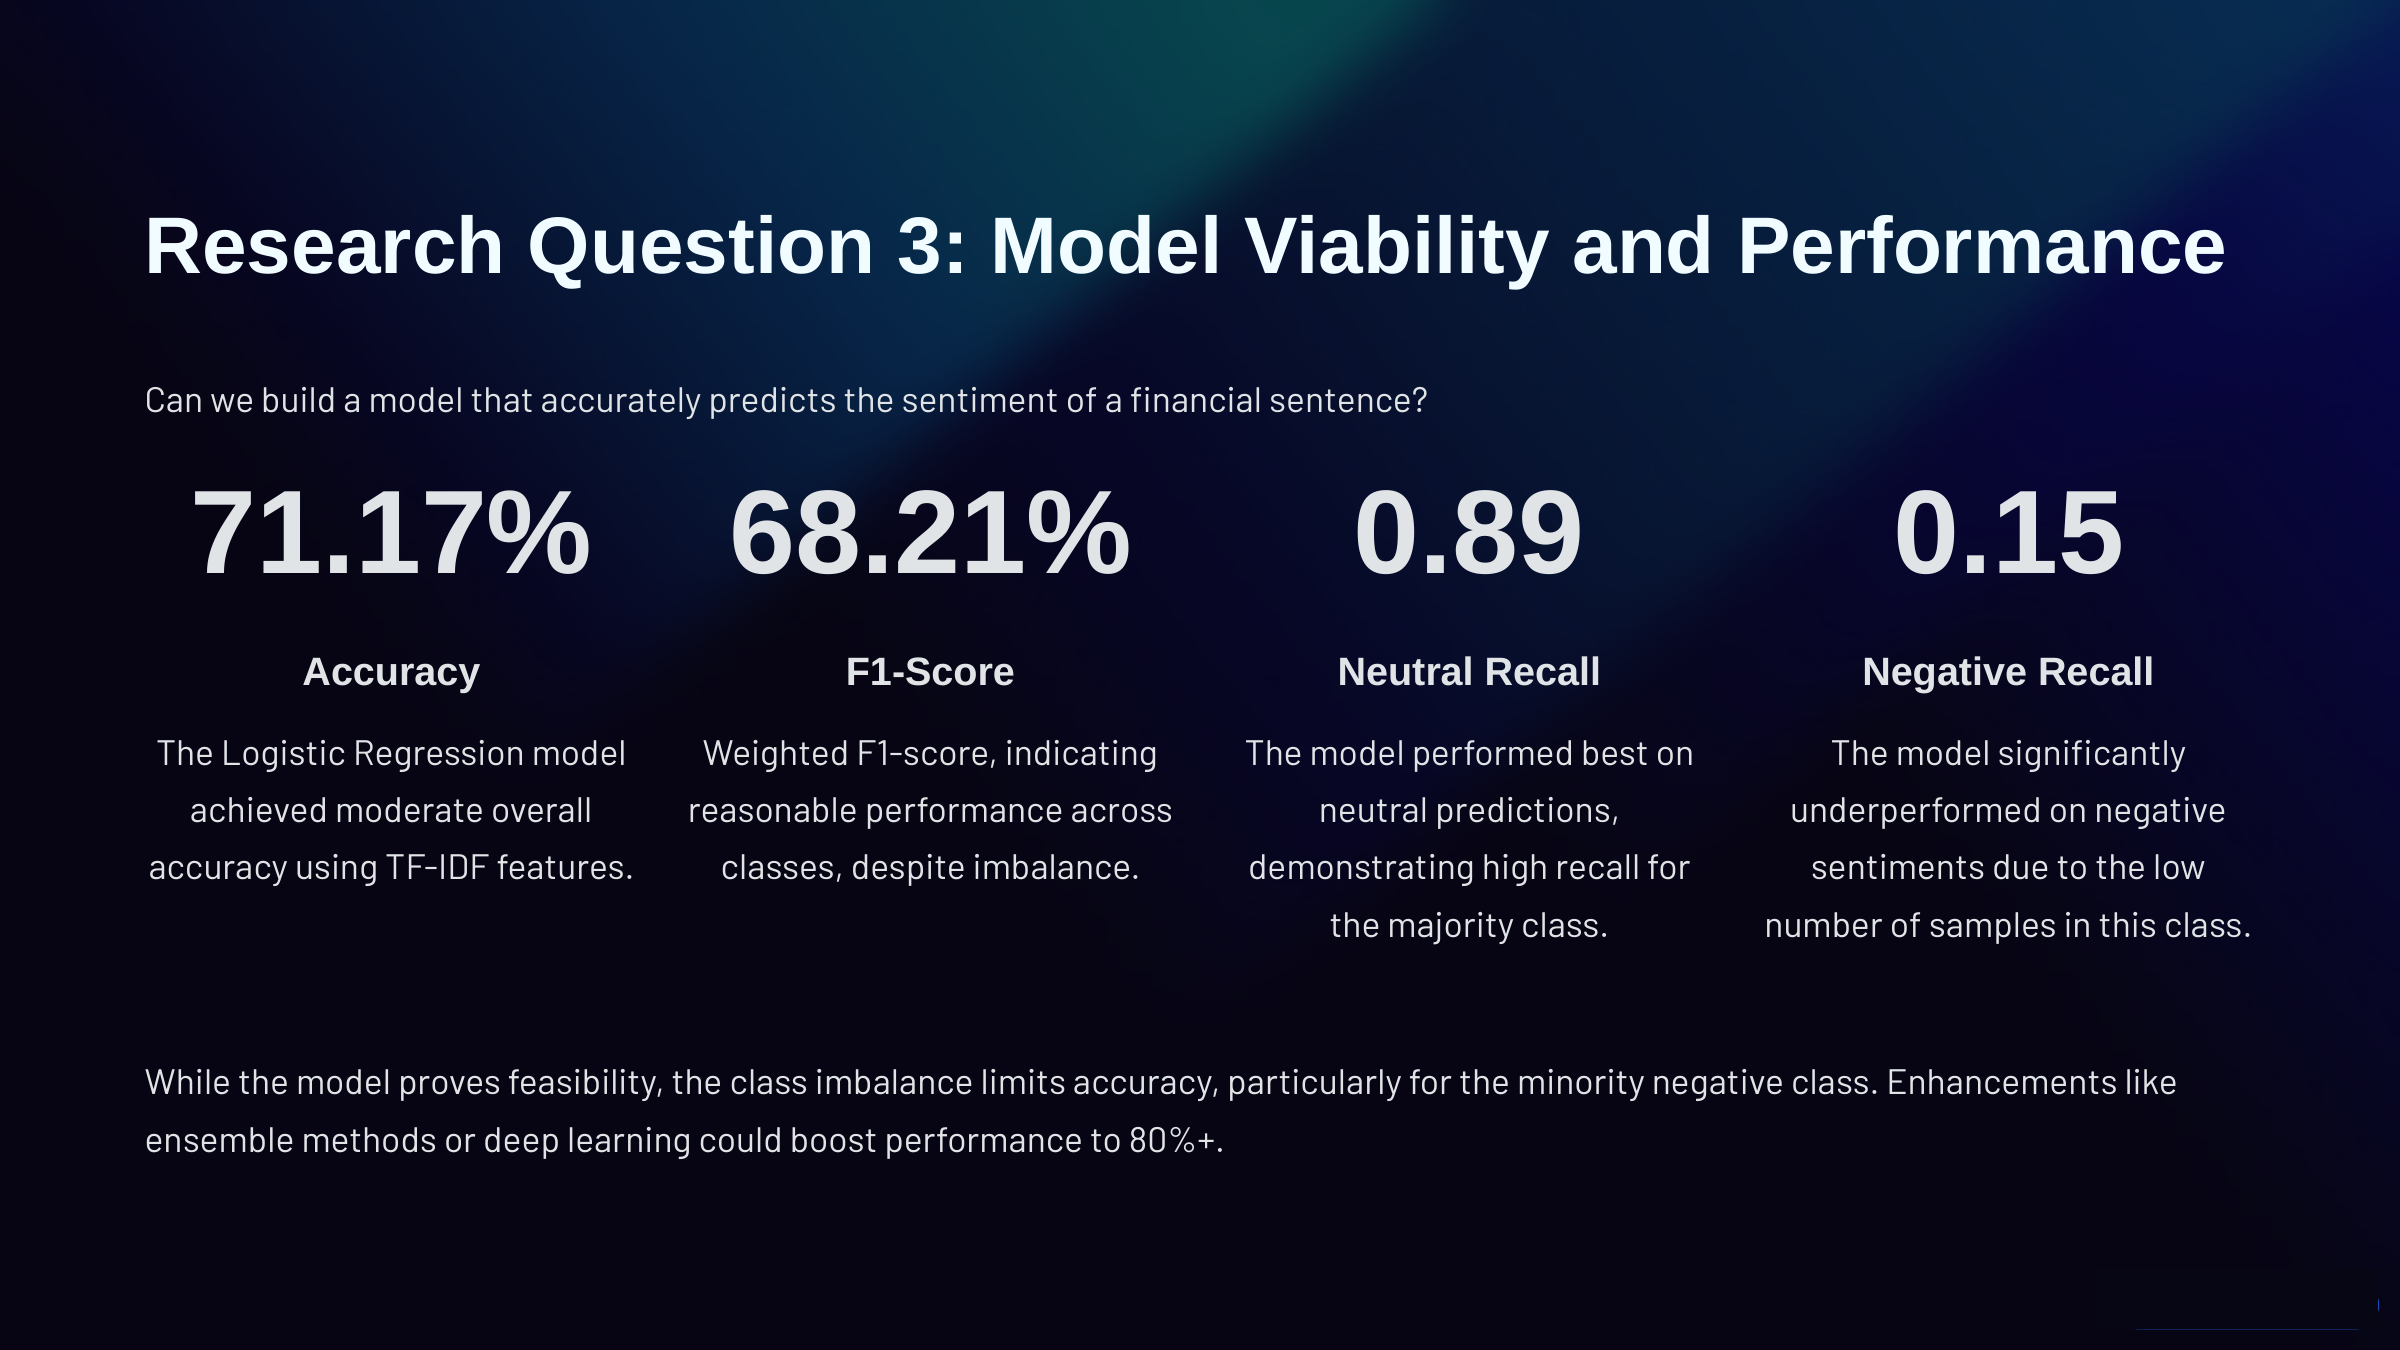

Research Question 3: Model Viability and Performance
Can we build a model that accurately predicts the sentiment of a financial sentence?
71.17%
68.21%
0.89
0.15
Accuracy
F1-Score
Neutral Recall
Negative Recall
The Logistic Regression model achieved moderate overall accuracy using TF-IDF features.
Weighted F1-score, indicating reasonable performance across classes, despite imbalance.
The model performed best on neutral predictions, demonstrating high recall for the majority class.
The model significantly underperformed on negative sentiments due to the low number of samples in this class.
While the model proves feasibility, the class imbalance limits accuracy, particularly for the minority negative class. Enhancements like ensemble methods or deep learning could boost performance to 80%+.